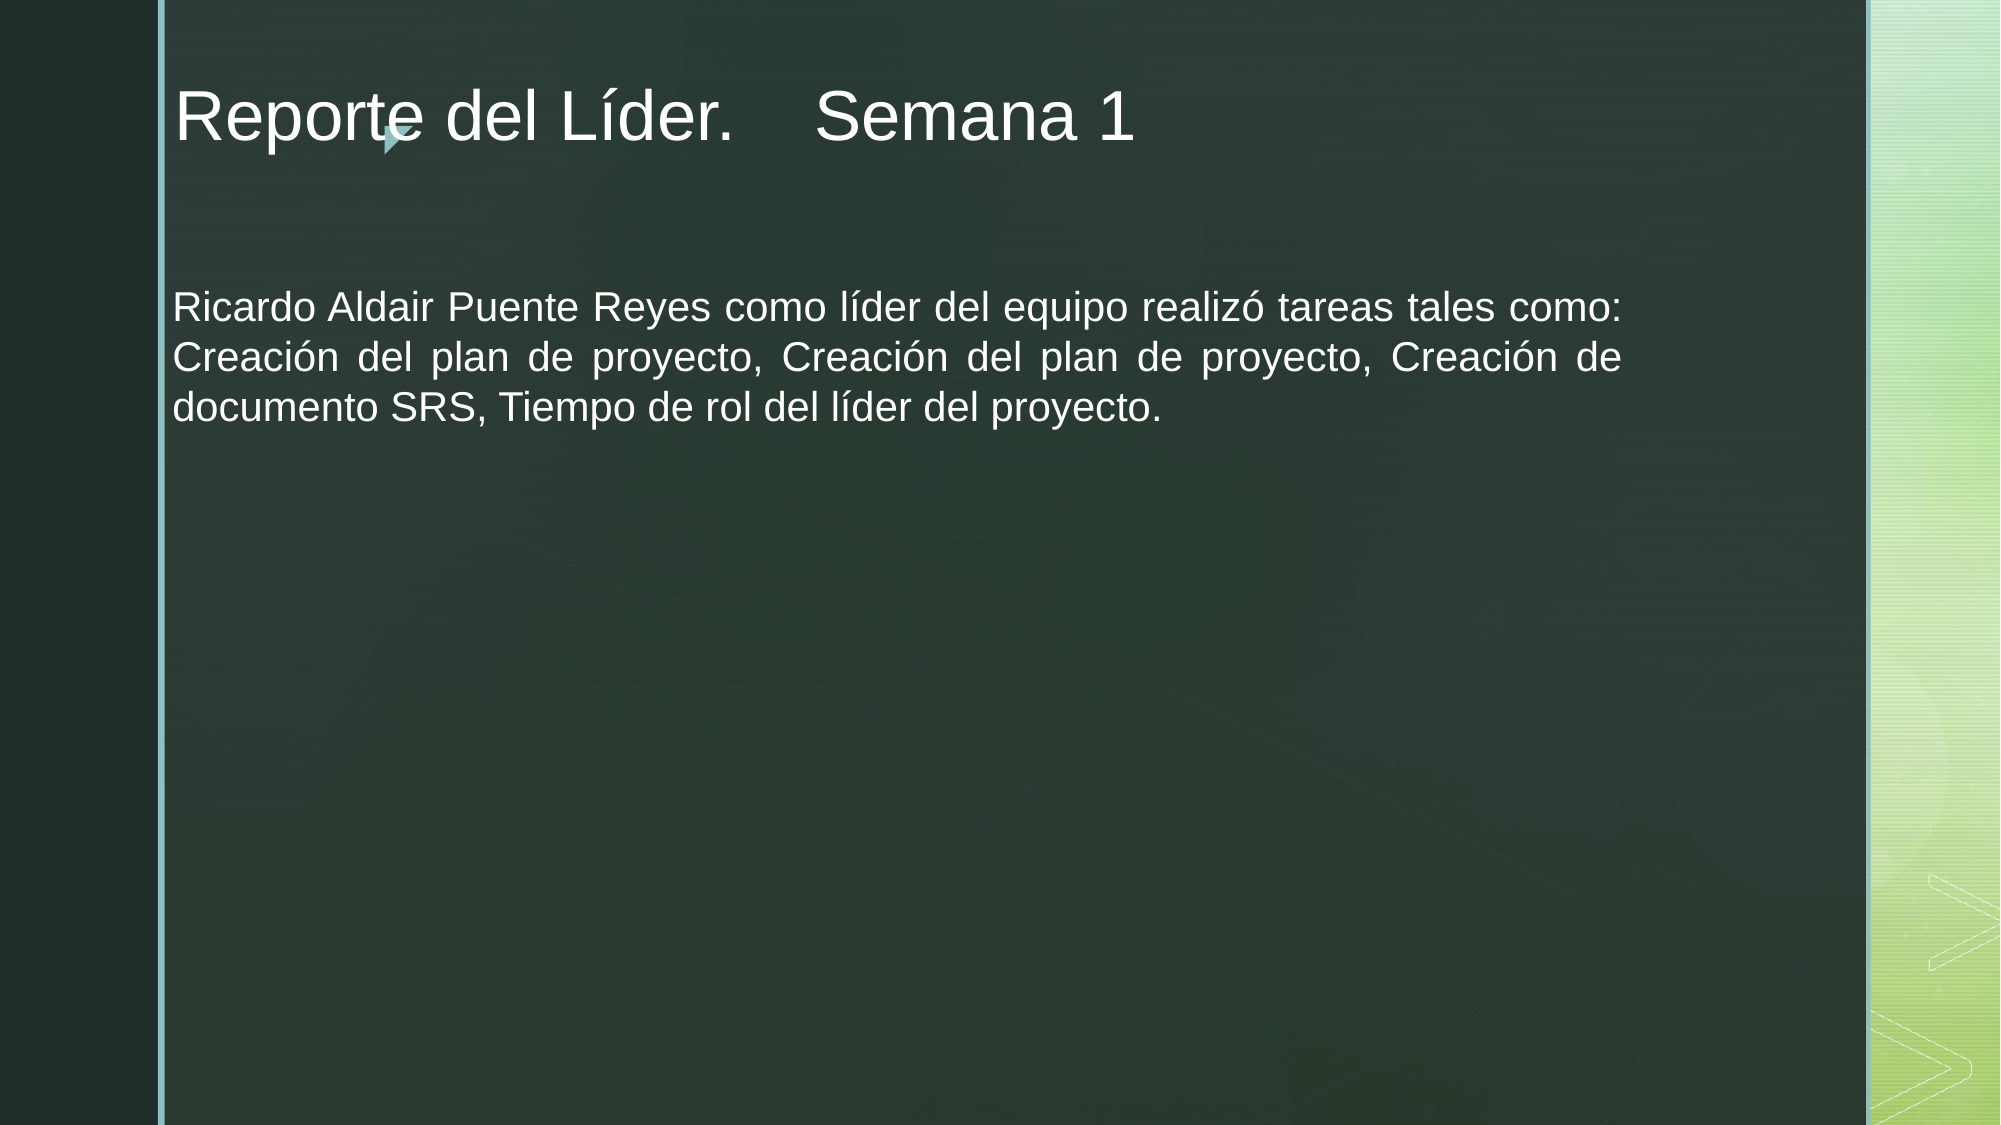

# Reporte del Líder.    Semana 1
Ricardo Aldair Puente Reyes como líder del equipo realizó tareas tales como: Creación del plan de proyecto, Creación del plan de proyecto, Creación de documento SRS, Tiempo de rol del líder del proyecto.